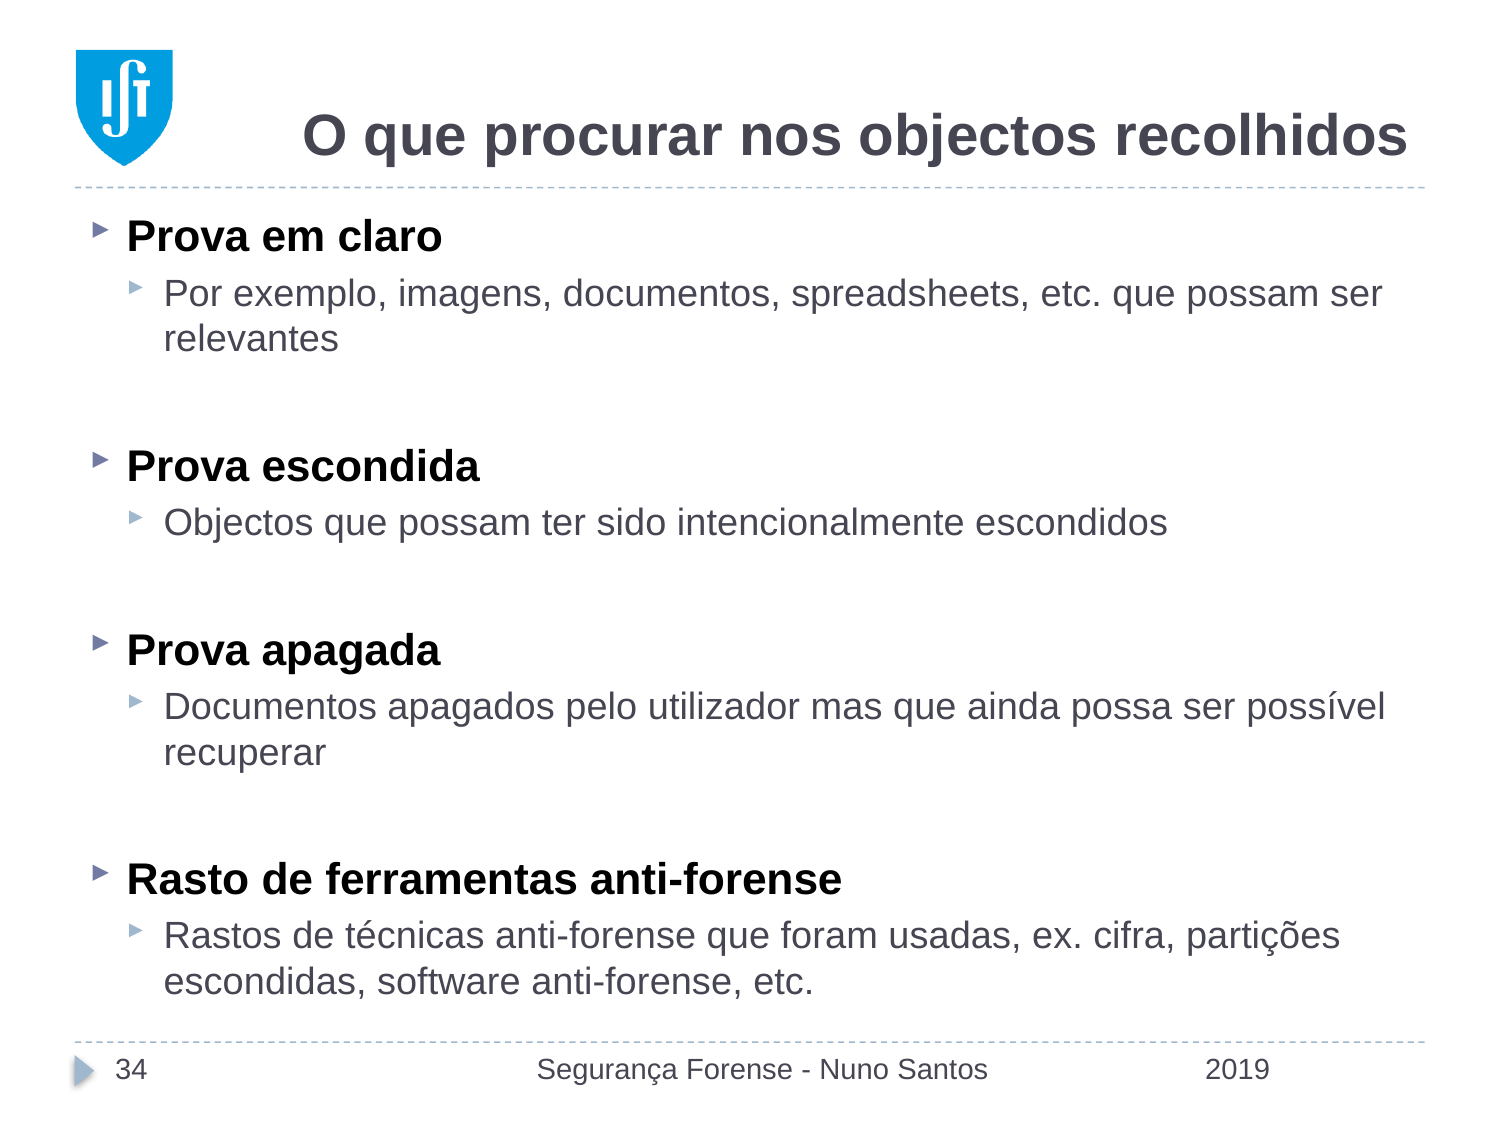

# O que procurar nos objectos recolhidos
Prova em claro
Por exemplo, imagens, documentos, spreadsheets, etc. que possam ser relevantes

Prova escondida
Objectos que possam ter sido intencionalmente escondidos

Prova apagada
Documentos apagados pelo utilizador mas que ainda possa ser possível recuperar

Rasto de ferramentas anti-forense
Rastos de técnicas anti-forense que foram usadas, ex. cifra, partições escondidas, software anti-forense, etc.
34
Segurança Forense - Nuno Santos
2019